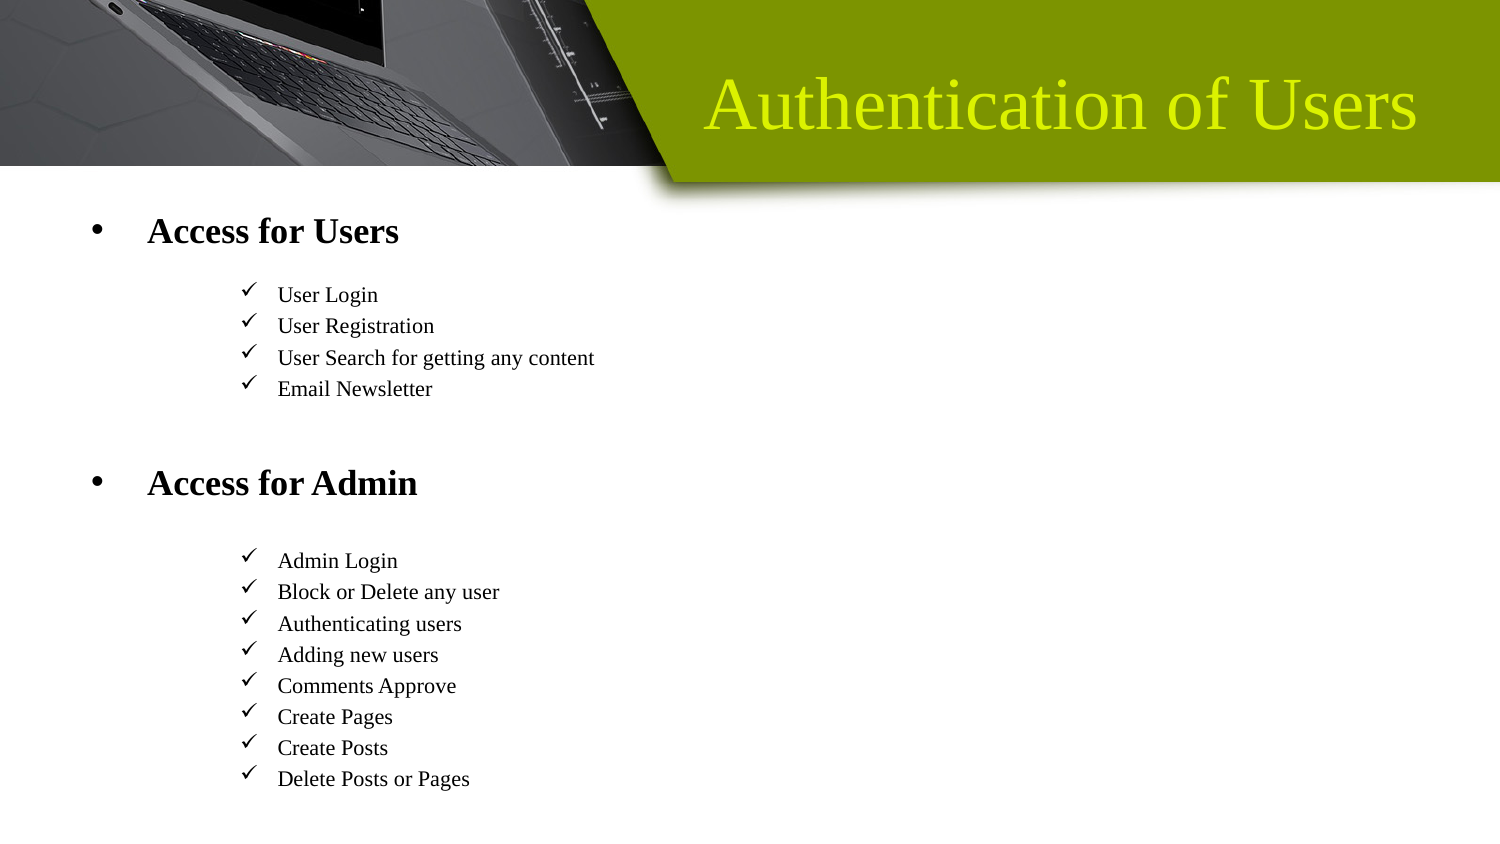

# Authentication of Users
Access for Users

User Login
User Registration
User Search for getting any content
Email Newsletter

Access for Admin

Admin Login
Block or Delete any user
Authenticating users
Adding new users
Comments Approve
Create Pages
Create Posts
Delete Posts or Pages